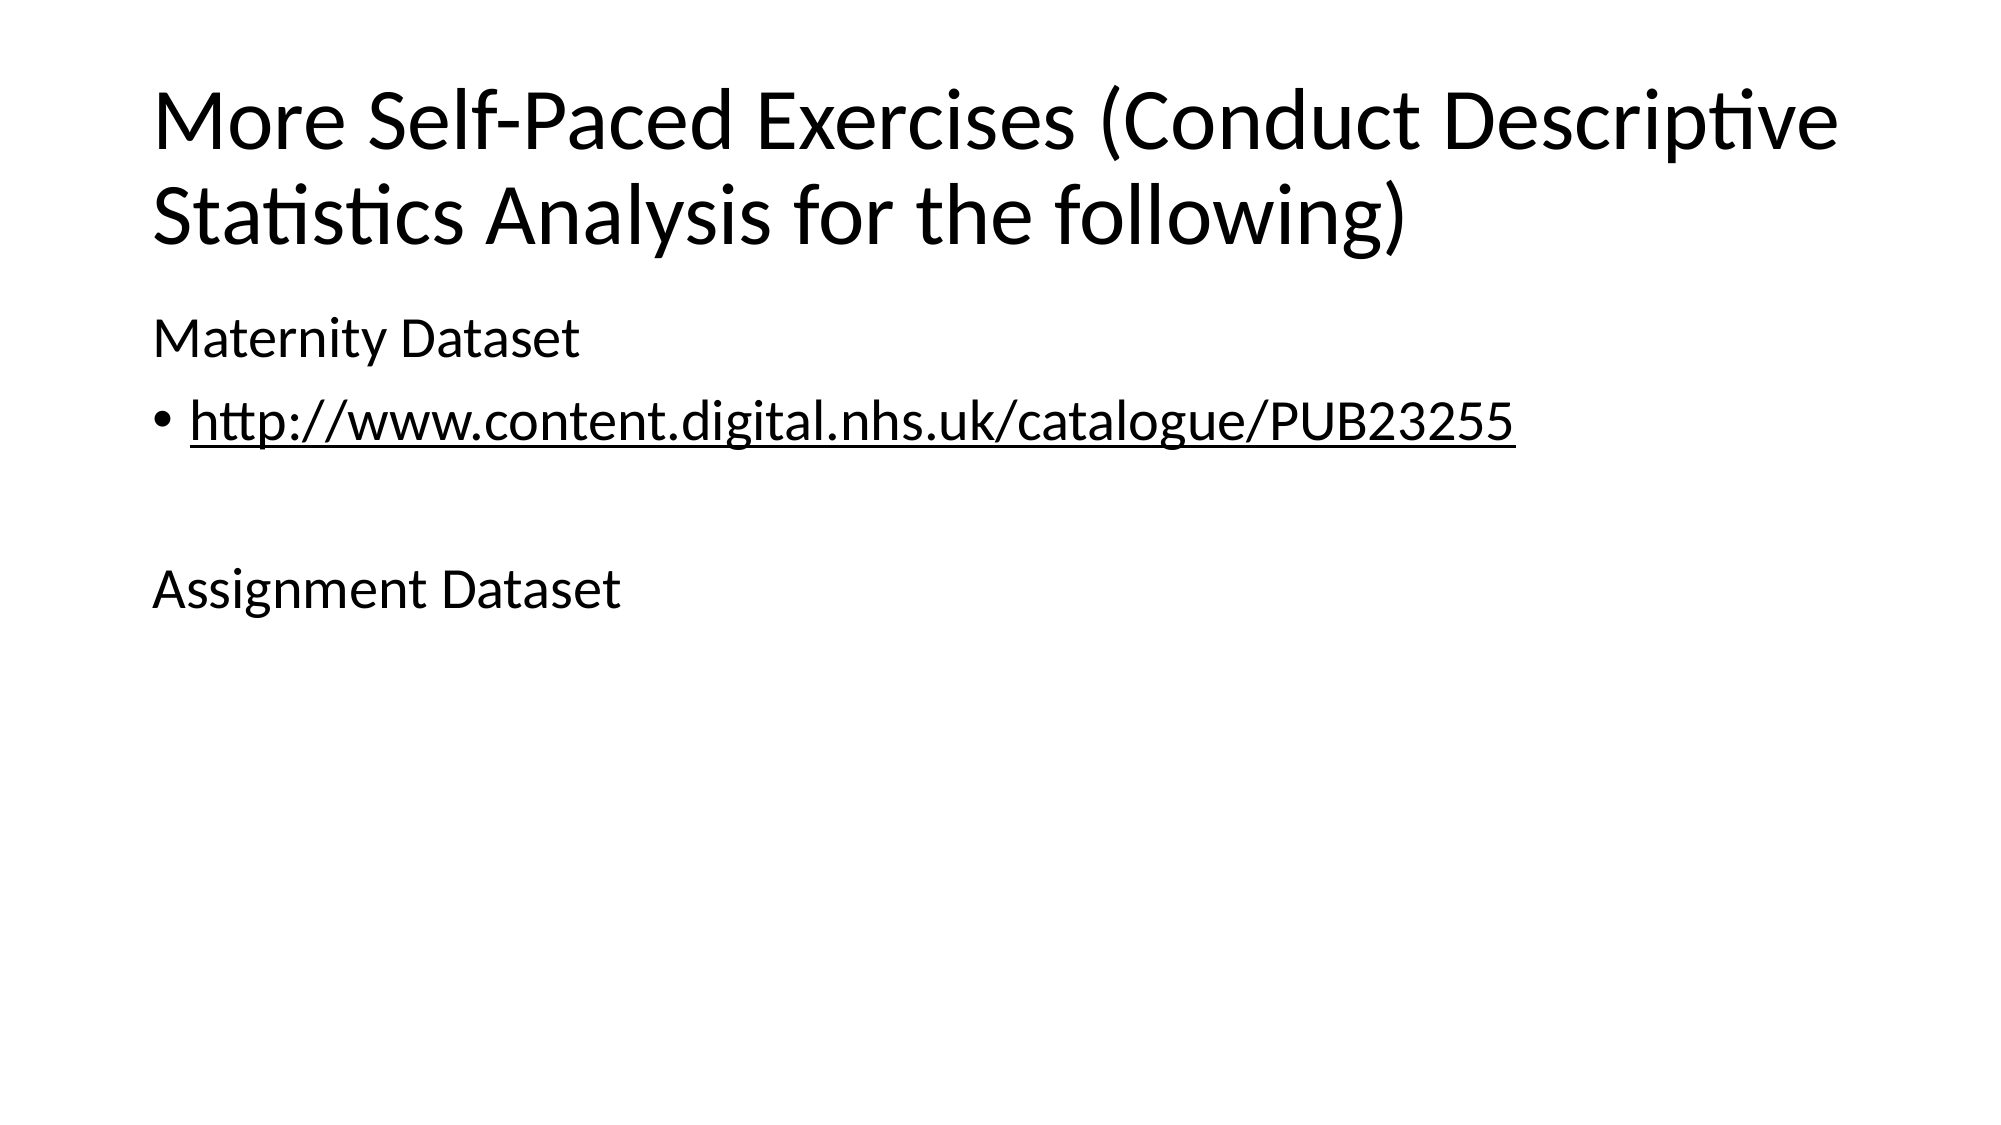

# More Self-Paced Exercises (Conduct Descriptive Statistics Analysis for the following)
Maternity Dataset
http://www.content.digital.nhs.uk/catalogue/PUB23255

Assignment Dataset